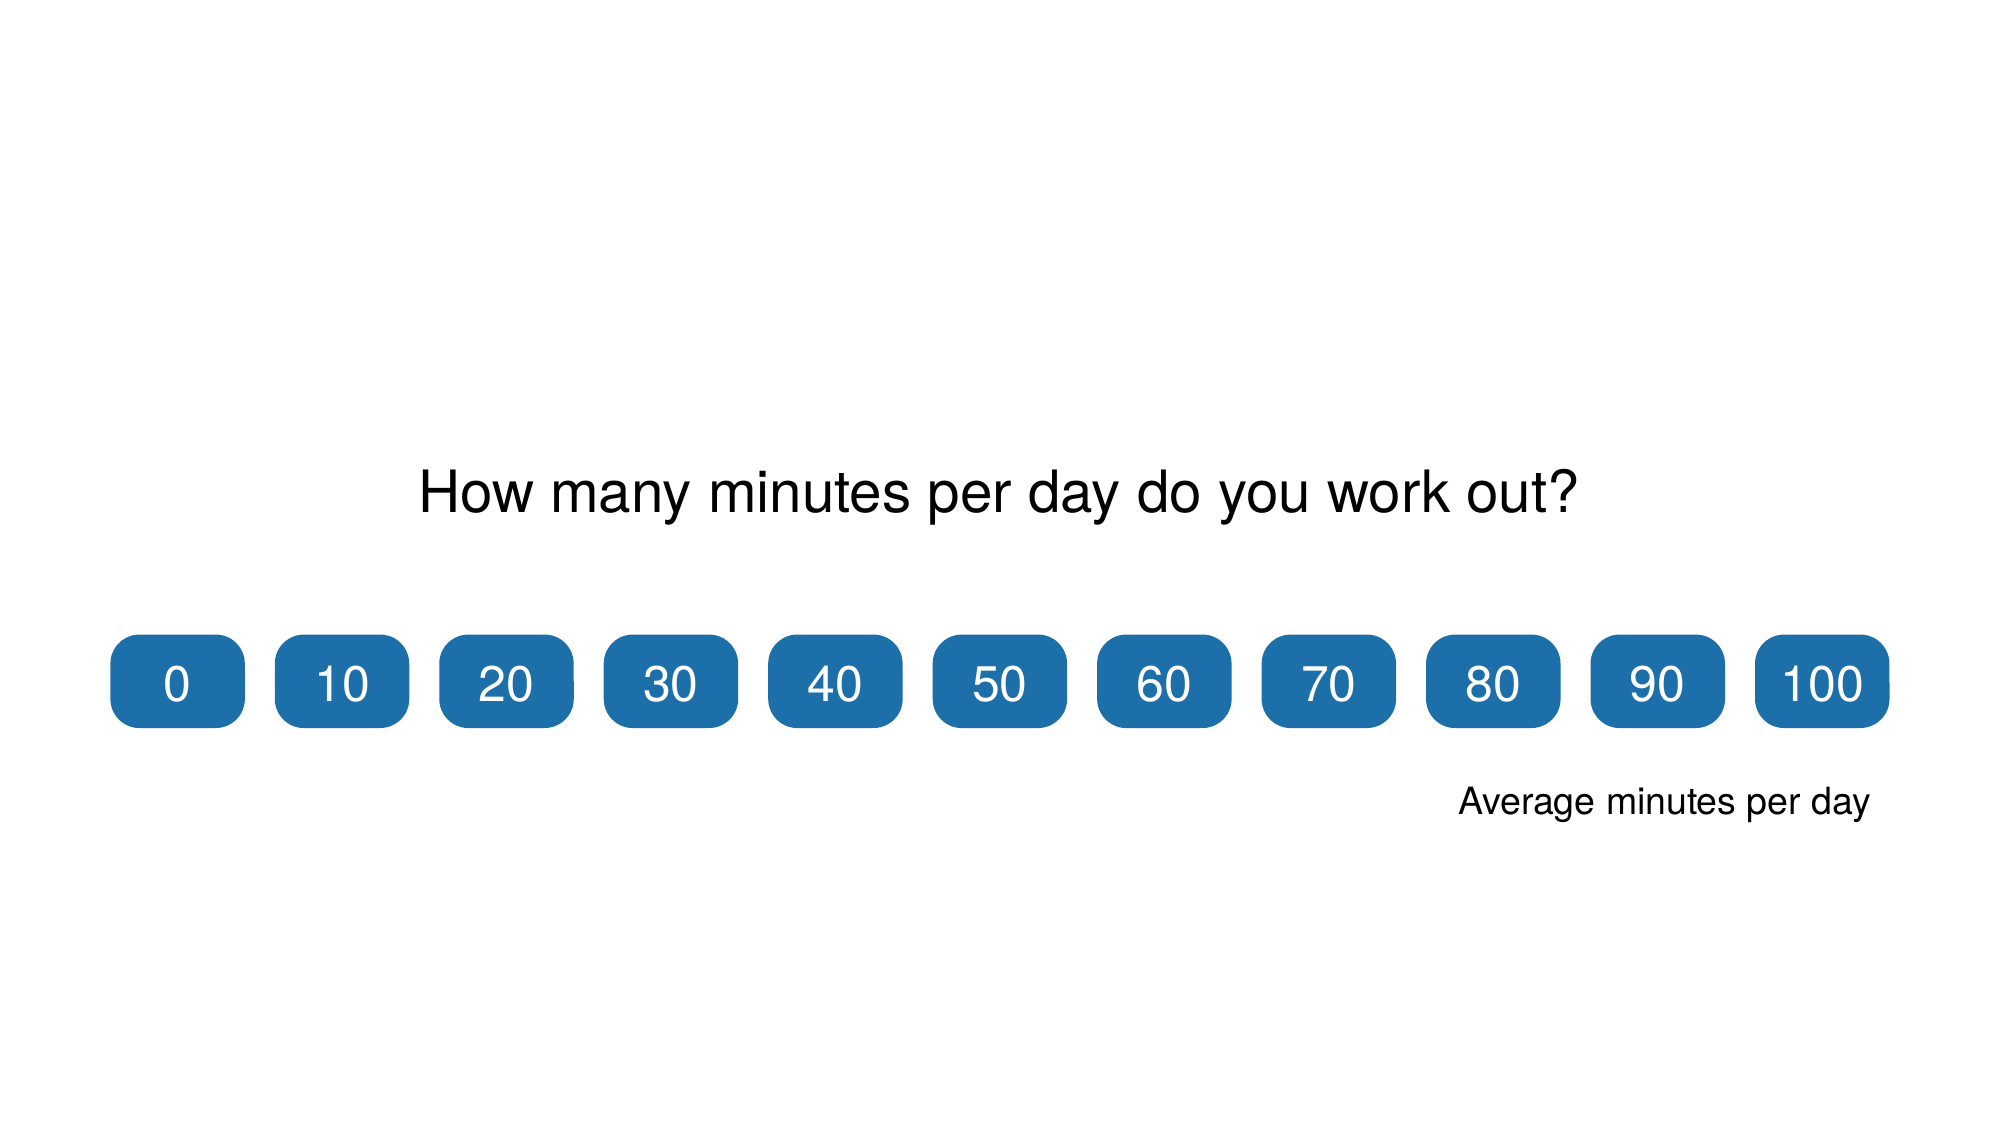

# How many minutes per day do you work out?
0
10
20
30
40
50
60
70
80
90
100
Average minutes per day